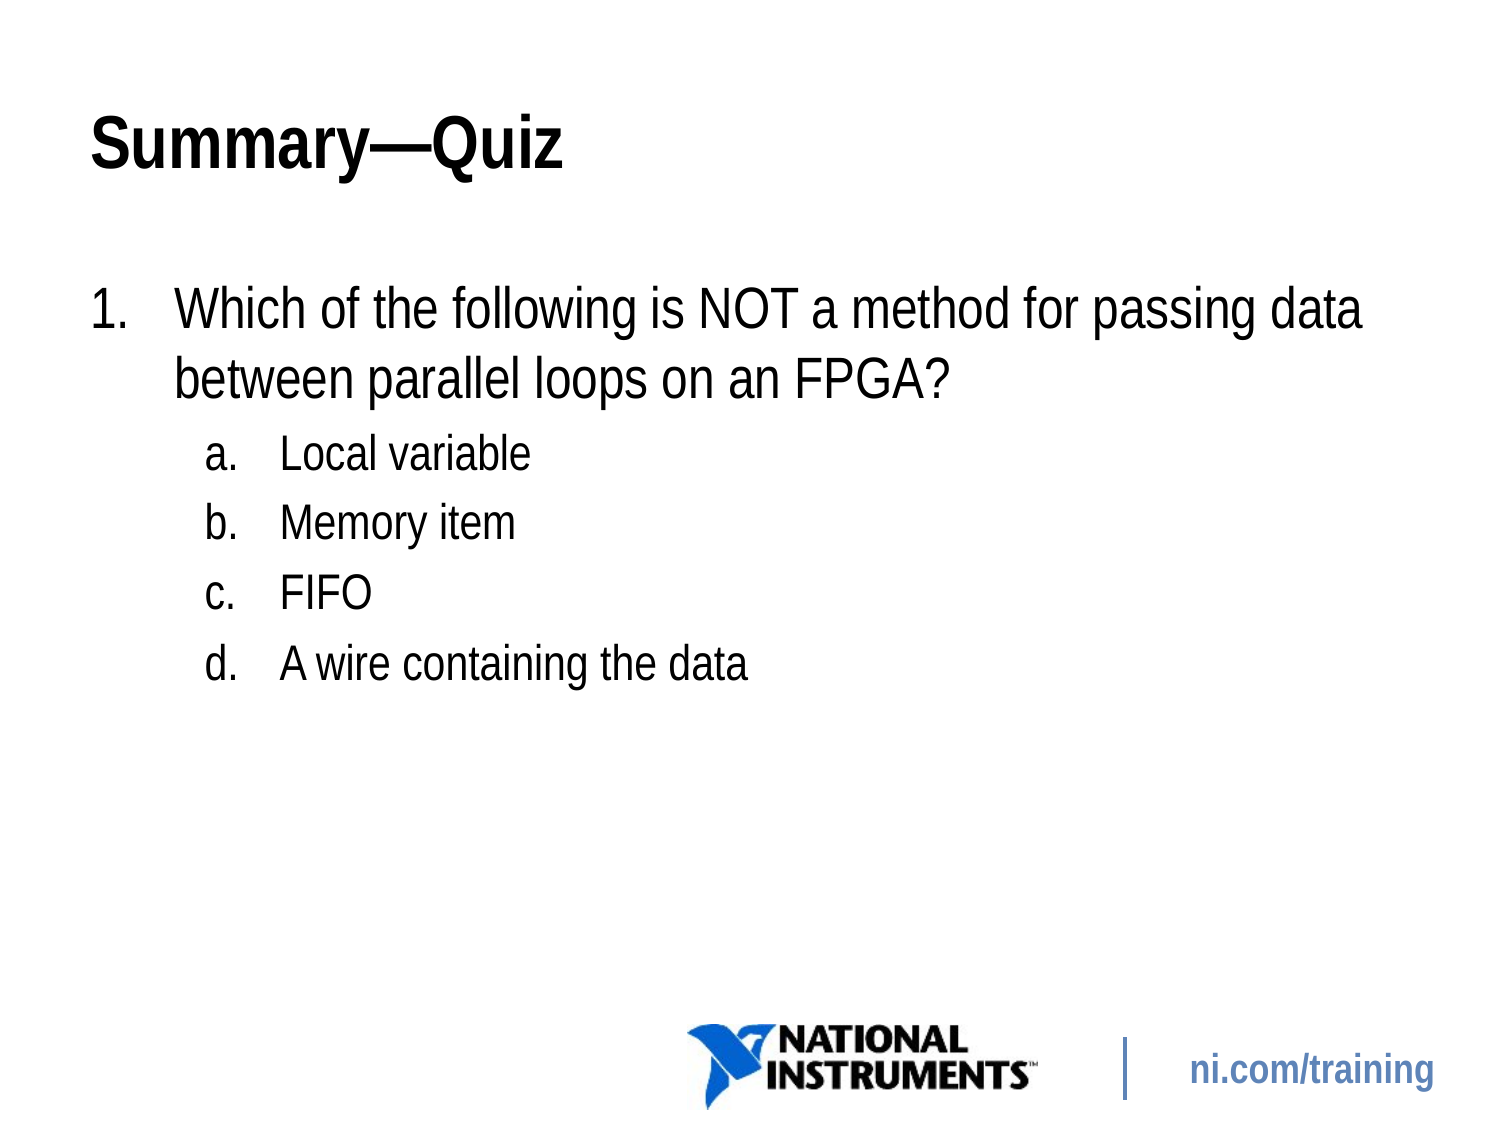

# Summary—Quiz
Which of the following is NOT a method for passing data between parallel loops on an FPGA?
Local variable
Memory item
FIFO
A wire containing the data